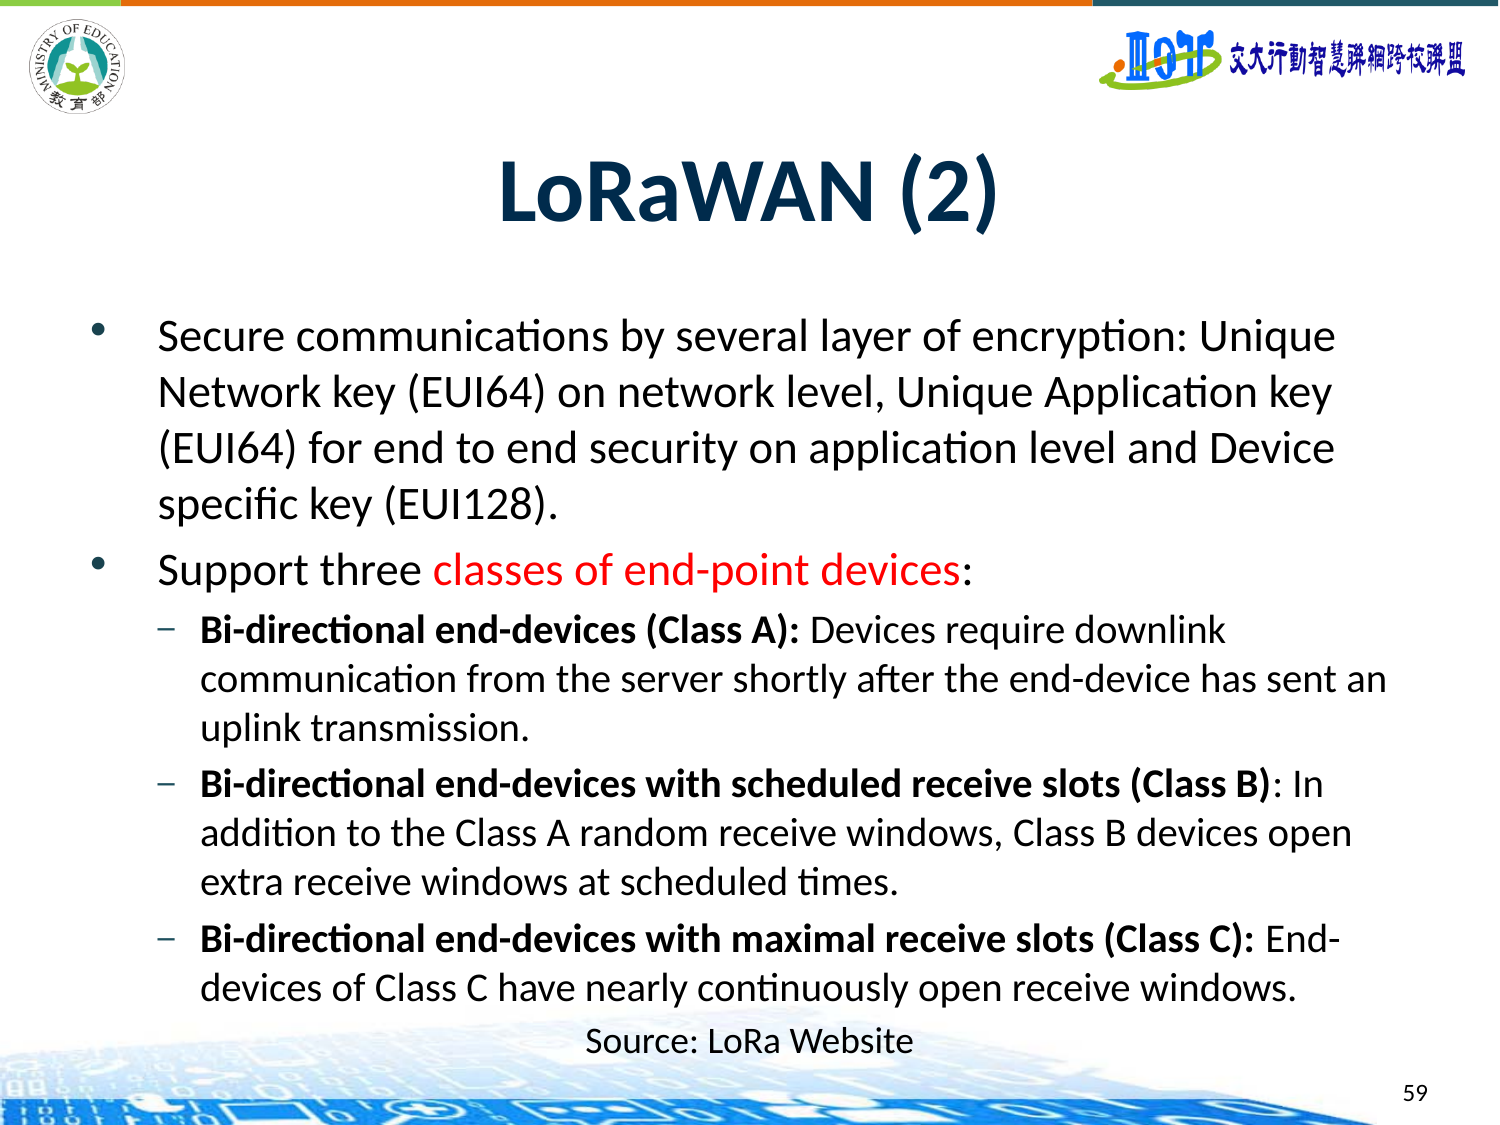

# LoRaWAN (2)
Secure communications by several layer of encryption: Unique Network key (EUI64) on network level, Unique Application key (EUI64) for end to end security on application level and Device specific key (EUI128).
Support three classes of end-point devices:
Bi-directional end-devices (Class A): Devices require downlink communication from the server shortly after the end-device has sent an uplink transmission.
Bi-directional end-devices with scheduled receive slots (Class B): In addition to the Class A random receive windows, Class B devices open extra receive windows at scheduled times.
Bi-directional end-devices with maximal receive slots (Class C): End-devices of Class C have nearly continuously open receive windows.
Source: LoRa Website
59